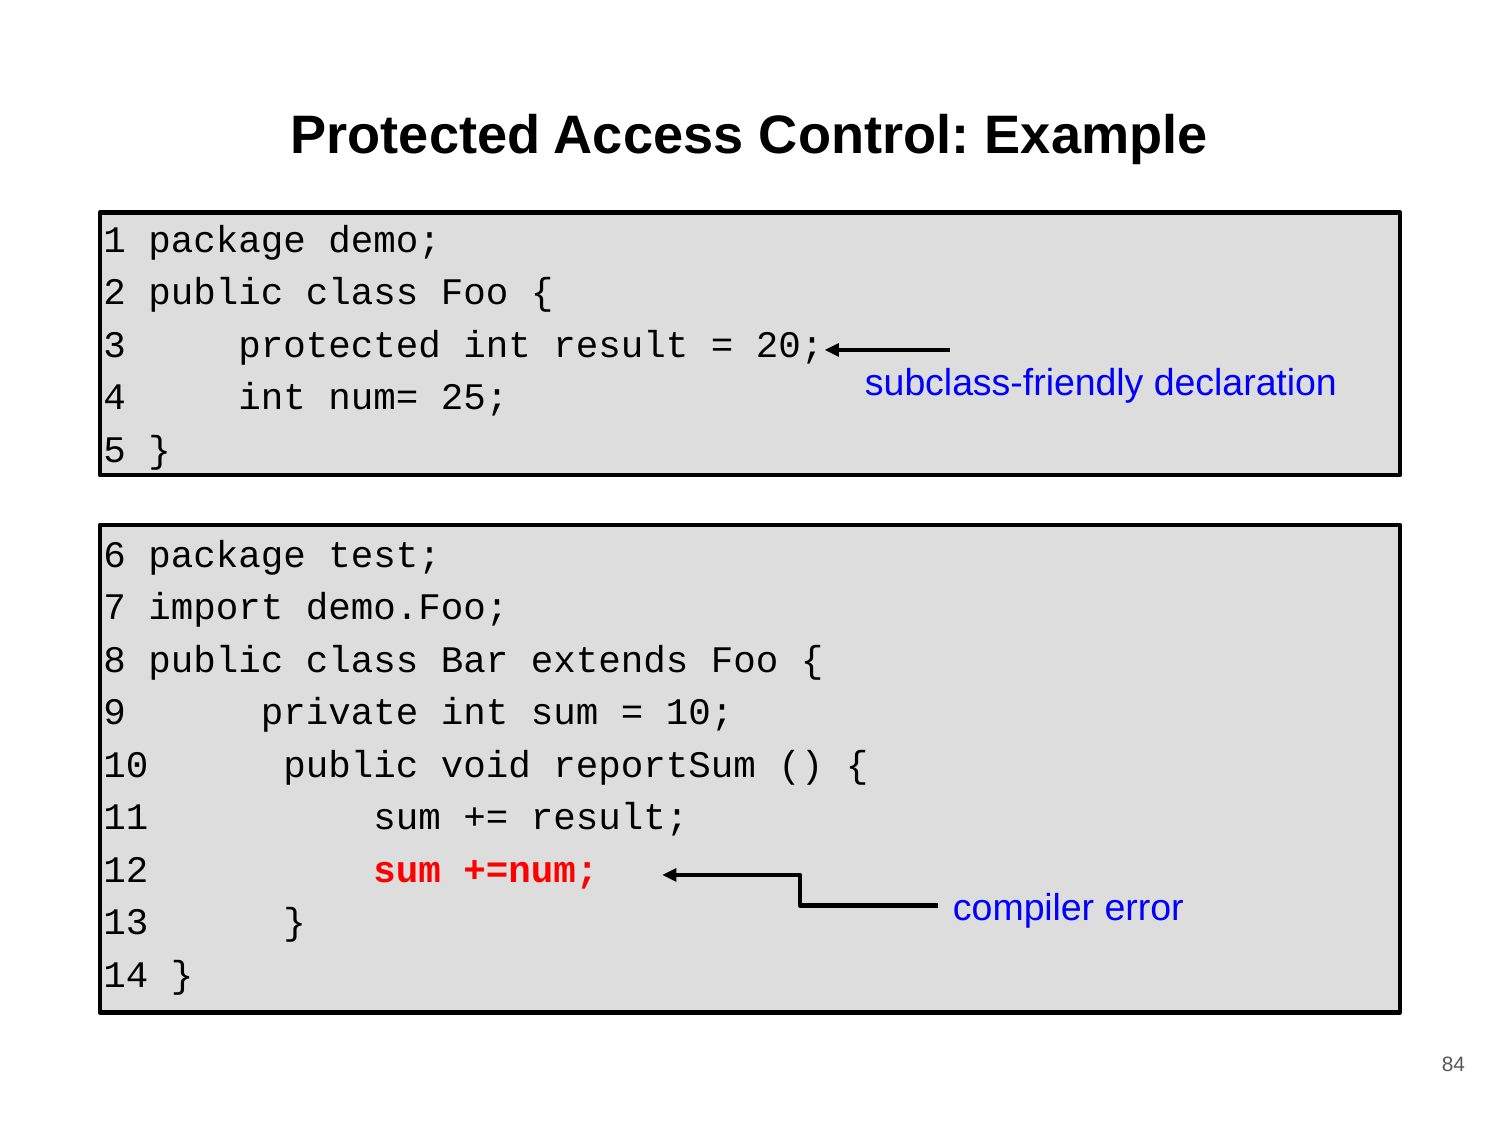

# Protected Access Control: Example

 package demo;
 public class Foo {
     protected int result = 20;
     int num= 25;
 }

 package test;
 import demo.Foo;
 public class Bar extends Foo {
      private int sum = 10;
      public void reportSum () {
          sum += result;
          sum +=num;
      }
 }
subclass-friendly declaration

compiler error
84